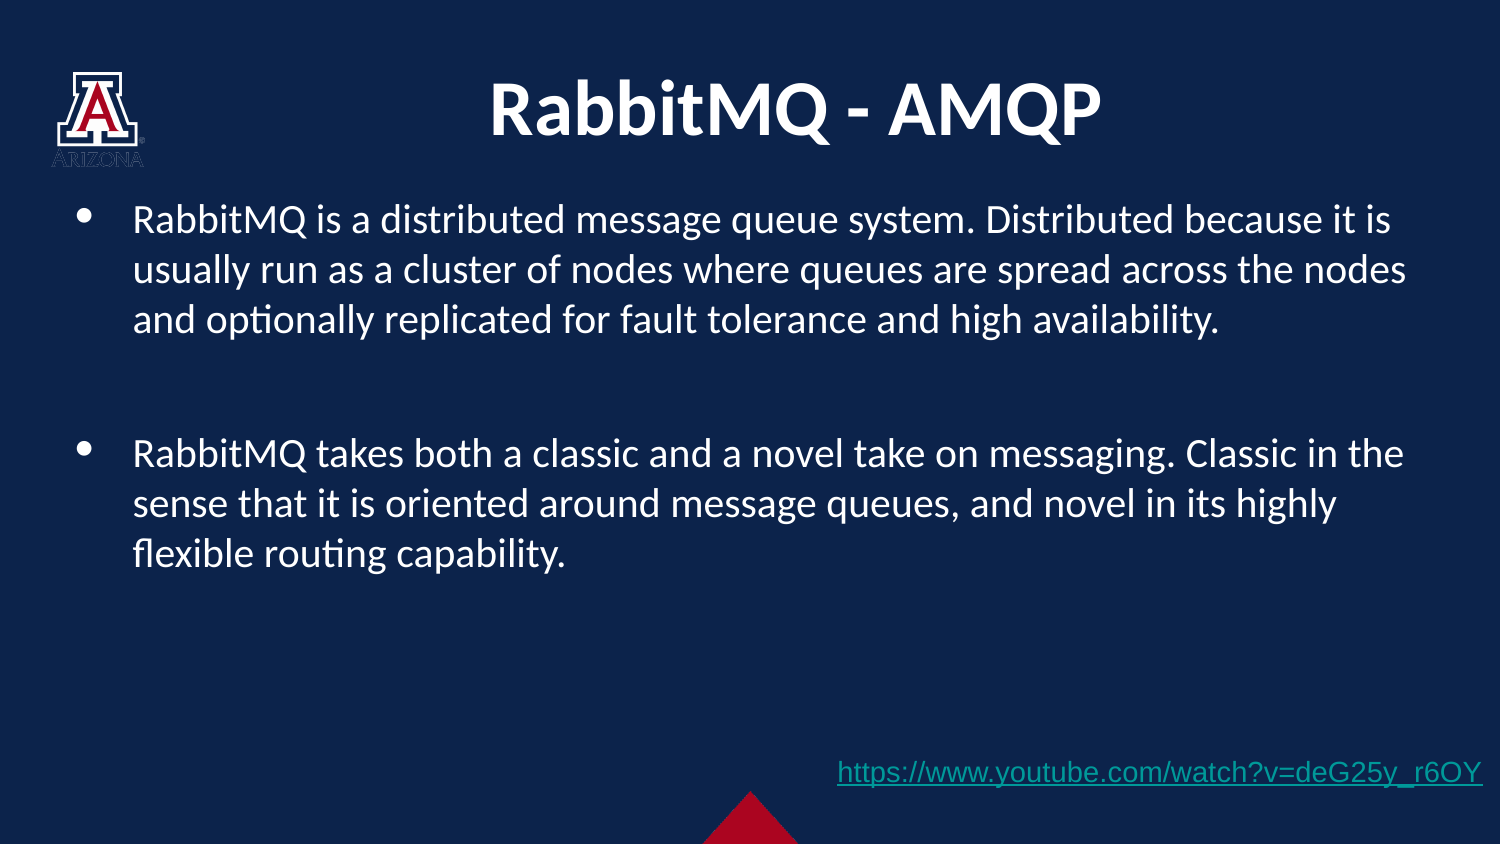

# RabbitMQ - AMQP
RabbitMQ is a distributed message queue system. Distributed because it is usually run as a cluster of nodes where queues are spread across the nodes and optionally replicated for fault tolerance and high availability.

RabbitMQ takes both a classic and a novel take on messaging. Classic in the sense that it is oriented around message queues, and novel in its highly flexible routing capability.

https://www.youtube.com/watch?v=deG25y_r6OY